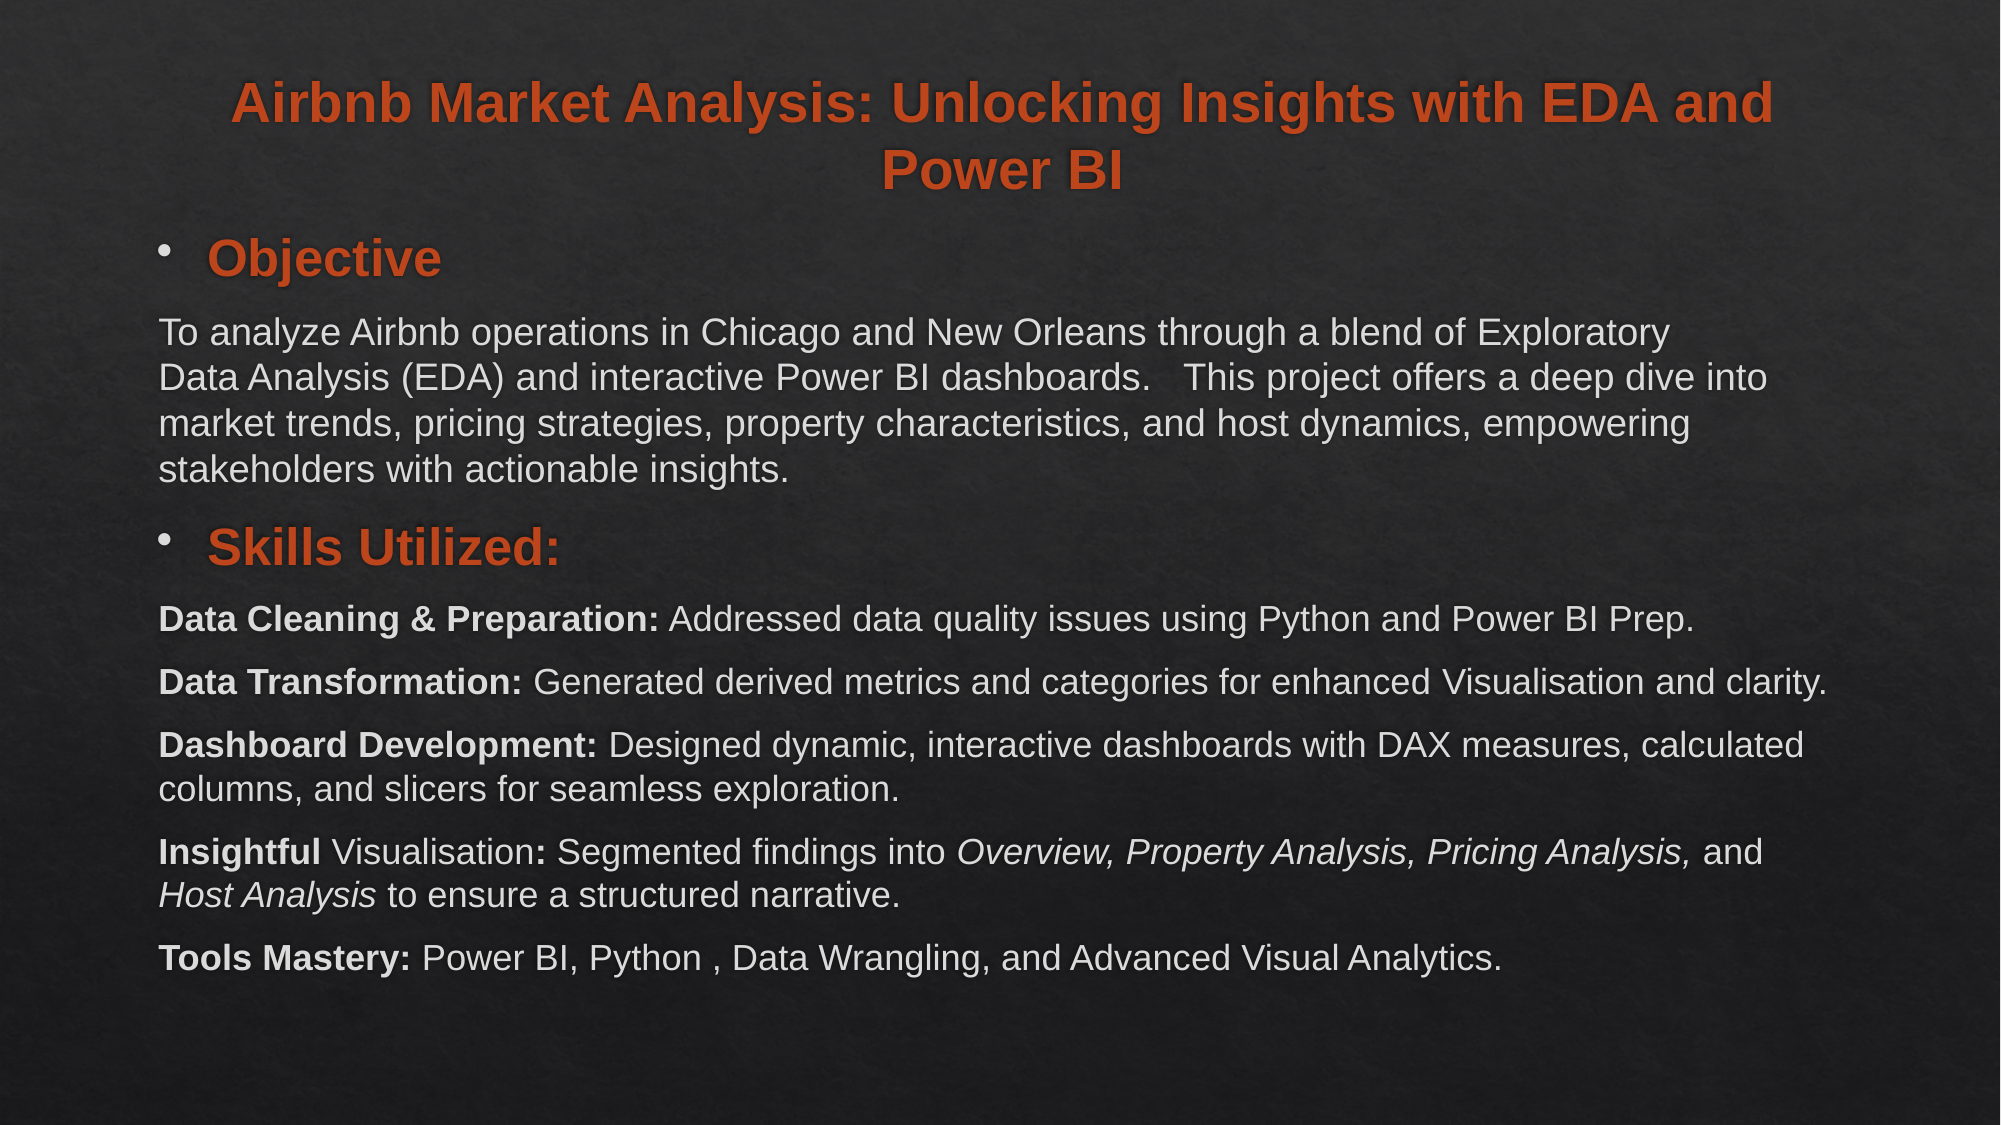

Airbnb Market Analysis: Unlocking Insights with EDA and Power BI
Objective
To analyze Airbnb operations in Chicago and New Orleans through a blend of Exploratory               Data Analysis (EDA) and interactive Power BI dashboards.   This project offers a deep dive into market trends, pricing strategies, property characteristics, and host dynamics, empowering stakeholders with actionable insights.
Skills Utilized:
Data Cleaning & Preparation: Addressed data quality issues using Python and Power BI Prep.
Data Transformation: Generated derived metrics and categories for enhanced Visualisation and clarity.
Dashboard Development: Designed dynamic, interactive dashboards with DAX measures, calculated columns, and slicers for seamless exploration.
Insightful Visualisation: Segmented findings into Overview, Property Analysis, Pricing Analysis, and Host Analysis to ensure a structured narrative.
Tools Mastery: Power BI, Python , Data Wrangling, and Advanced Visual Analytics.